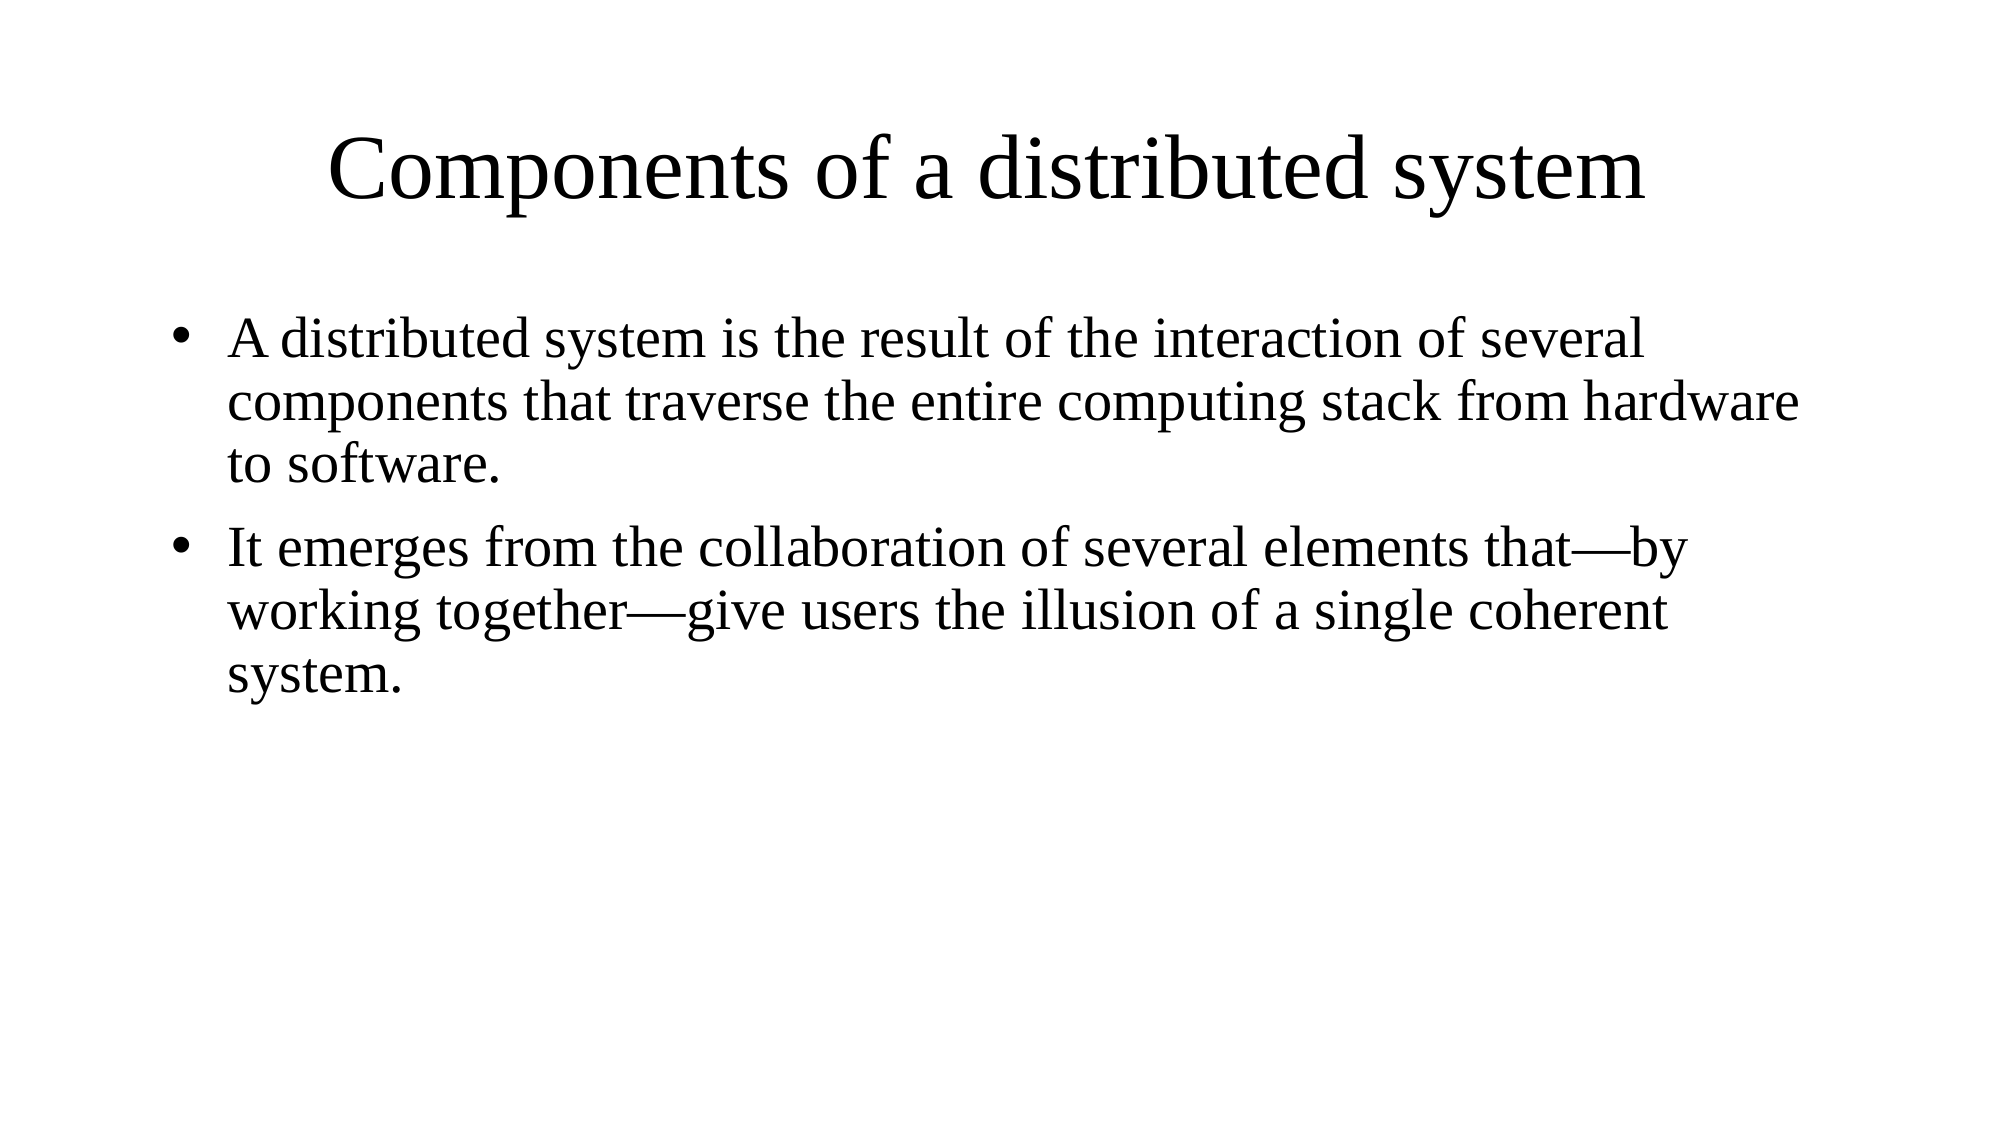

# Components of a distributed system
A distributed system is the result of the interaction of several components that traverse the entire computing stack from hardware to software.
It emerges from the collaboration of several elements that—by working together—give users the illusion of a single coherent system.